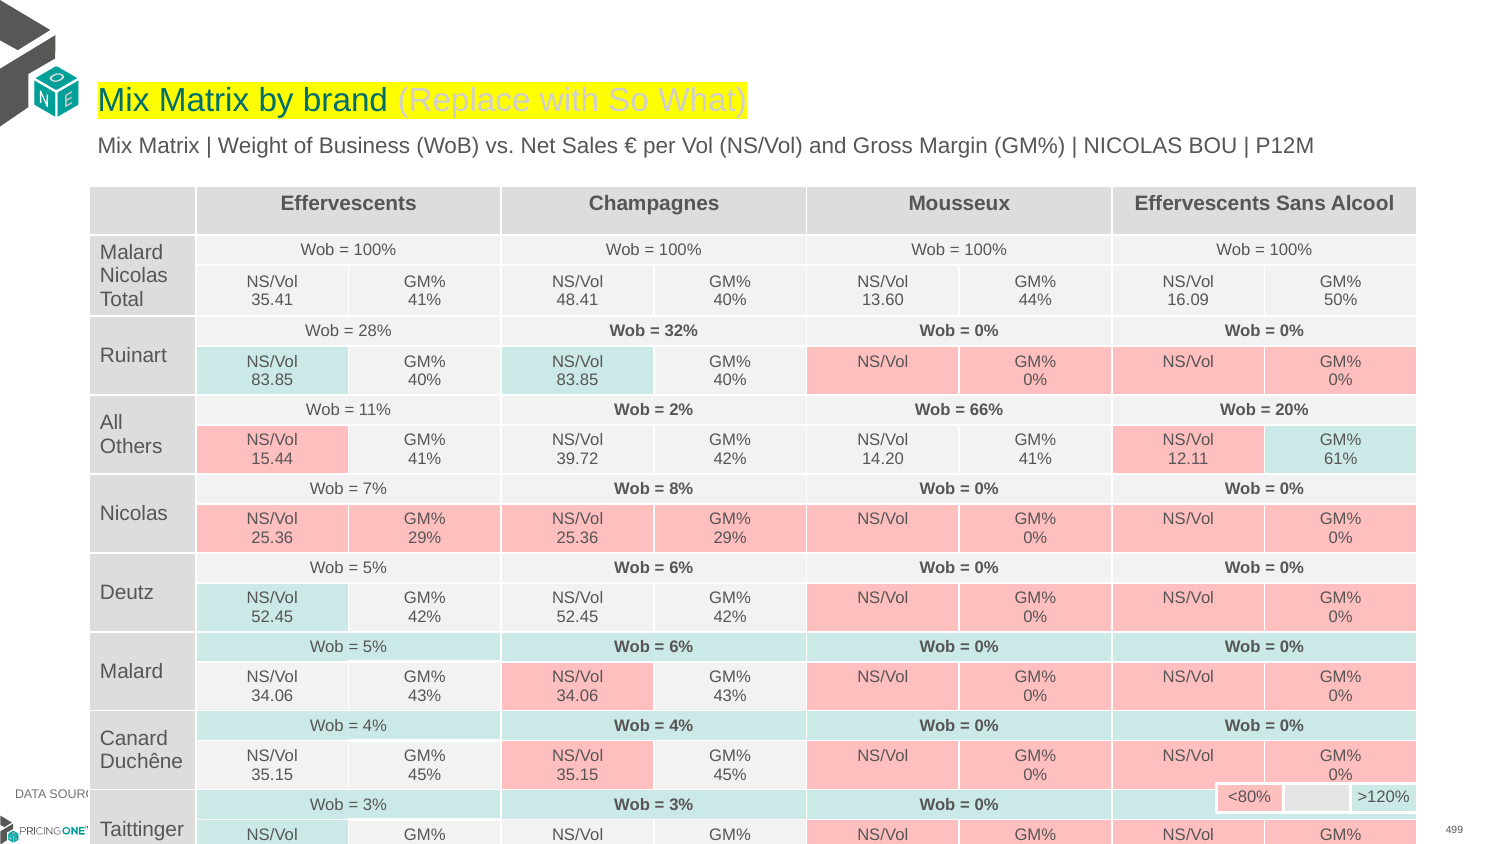

# Mix Matrix by brand (Replace with So What)
Mix Matrix | Weight of Business (WoB) vs. Net Sales € per Vol (NS/Vol) and Gross Margin (GM%) | NICOLAS BOU | P12M
|  | Effervescents |  | Champagnes |  | Mousseux |  | Effervescents Sans Alcool |  |
| --- | --- | --- | --- | --- | --- | --- | --- | --- |
| Malard Nicolas Total | Wob = 100% |  | Wob = 100% |  | Wob = 100% |  | Wob = 100% |  |
|  | NS/Vol 35.41 | GM% 41% | NS/Vol 48.41 | GM% 40% | NS/Vol 13.60 | GM% 44% | NS/Vol 16.09 | GM% 50% |
| Ruinart | Wob = 28% |  | Wob = 32% |  | Wob = 0% |  | Wob = 0% |  |
|  | NS/Vol 83.85 | GM% 40% | NS/Vol 83.85 | GM% 40% | NS/Vol | GM% 0% | NS/Vol | GM% 0% |
| All Others | Wob = 11% |  | Wob = 2% |  | Wob = 66% |  | Wob = 20% |  |
|  | NS/Vol 15.44 | GM% 41% | NS/Vol 39.72 | GM% 42% | NS/Vol 14.20 | GM% 41% | NS/Vol 12.11 | GM% 61% |
| Nicolas | Wob = 7% |  | Wob = 8% |  | Wob = 0% |  | Wob = 0% |  |
|  | NS/Vol 25.36 | GM% 29% | NS/Vol 25.36 | GM% 29% | NS/Vol | GM% 0% | NS/Vol | GM% 0% |
| Deutz | Wob = 5% |  | Wob = 6% |  | Wob = 0% |  | Wob = 0% |  |
|  | NS/Vol 52.45 | GM% 42% | NS/Vol 52.45 | GM% 42% | NS/Vol | GM% 0% | NS/Vol | GM% 0% |
| Malard | Wob = 5% |  | Wob = 6% |  | Wob = 0% |  | Wob = 0% |  |
|  | NS/Vol 34.06 | GM% 43% | NS/Vol 34.06 | GM% 43% | NS/Vol | GM% 0% | NS/Vol | GM% 0% |
| Canard Duchêne | Wob = 4% |  | Wob = 4% |  | Wob = 0% |  | Wob = 0% |  |
|  | NS/Vol 35.15 | GM% 45% | NS/Vol 35.15 | GM% 45% | NS/Vol | GM% 0% | NS/Vol | GM% 0% |
| Taittinger | Wob = 3% |  | Wob = 3% |  | Wob = 0% |  | Wob = 0% |  |
|  | NS/Vol 47.92 | GM% 40% | NS/Vol 47.92 | GM% 40% | NS/Vol | GM% 0% | NS/Vol | GM% 0% |
| Laurent Perrier | Wob = 3% |  | Wob = 3% |  | Wob = 0% |  | Wob = 0% |  |
|  | NS/Vol 52.89 | GM% 41% | NS/Vol 52.89 | GM% 41% | NS/Vol | GM% 0% | NS/Vol | GM% 0% |
| Ayala | Wob = 2% |  | Wob = 3% |  | Wob = 0% |  | Wob = 0% |  |
|  | NS/Vol 42.89 | GM% 41% | NS/Vol 42.89 | GM% 41% | NS/Vol | GM% 0% | NS/Vol | GM% 0% |
| De Bligny | Wob = 2% |  | Wob = 3% |  | Wob = 0% |  | Wob = 0% |  |
|  | NS/Vol 35.04 | GM% 45% | NS/Vol 35.04 | GM% 45% | NS/Vol | GM% 0% | NS/Vol | GM% 0% |
| Besserat De Bellefon | Wob = 2% |  | Wob = 3% |  | Wob = 0% |  | Wob = 0% |  |
|  | NS/Vol 42.93 | GM% 44% | NS/Vol 42.93 | GM% 44% | NS/Vol | GM% 0% | NS/Vol | GM% 0% |
| Nicolas Feuillatte | Wob = 2% |  | Wob = 3% |  | Wob = 0% |  | Wob = 0% |  |
|  | NS/Vol 33.49 | GM% 44% | NS/Vol 33.49 | GM% 44% | NS/Vol | GM% 0% | NS/Vol | GM% 0% |
DATA SOURCE: Client P&L
| <80% |  | >120% |
| --- | --- | --- |

14/01/2024
499